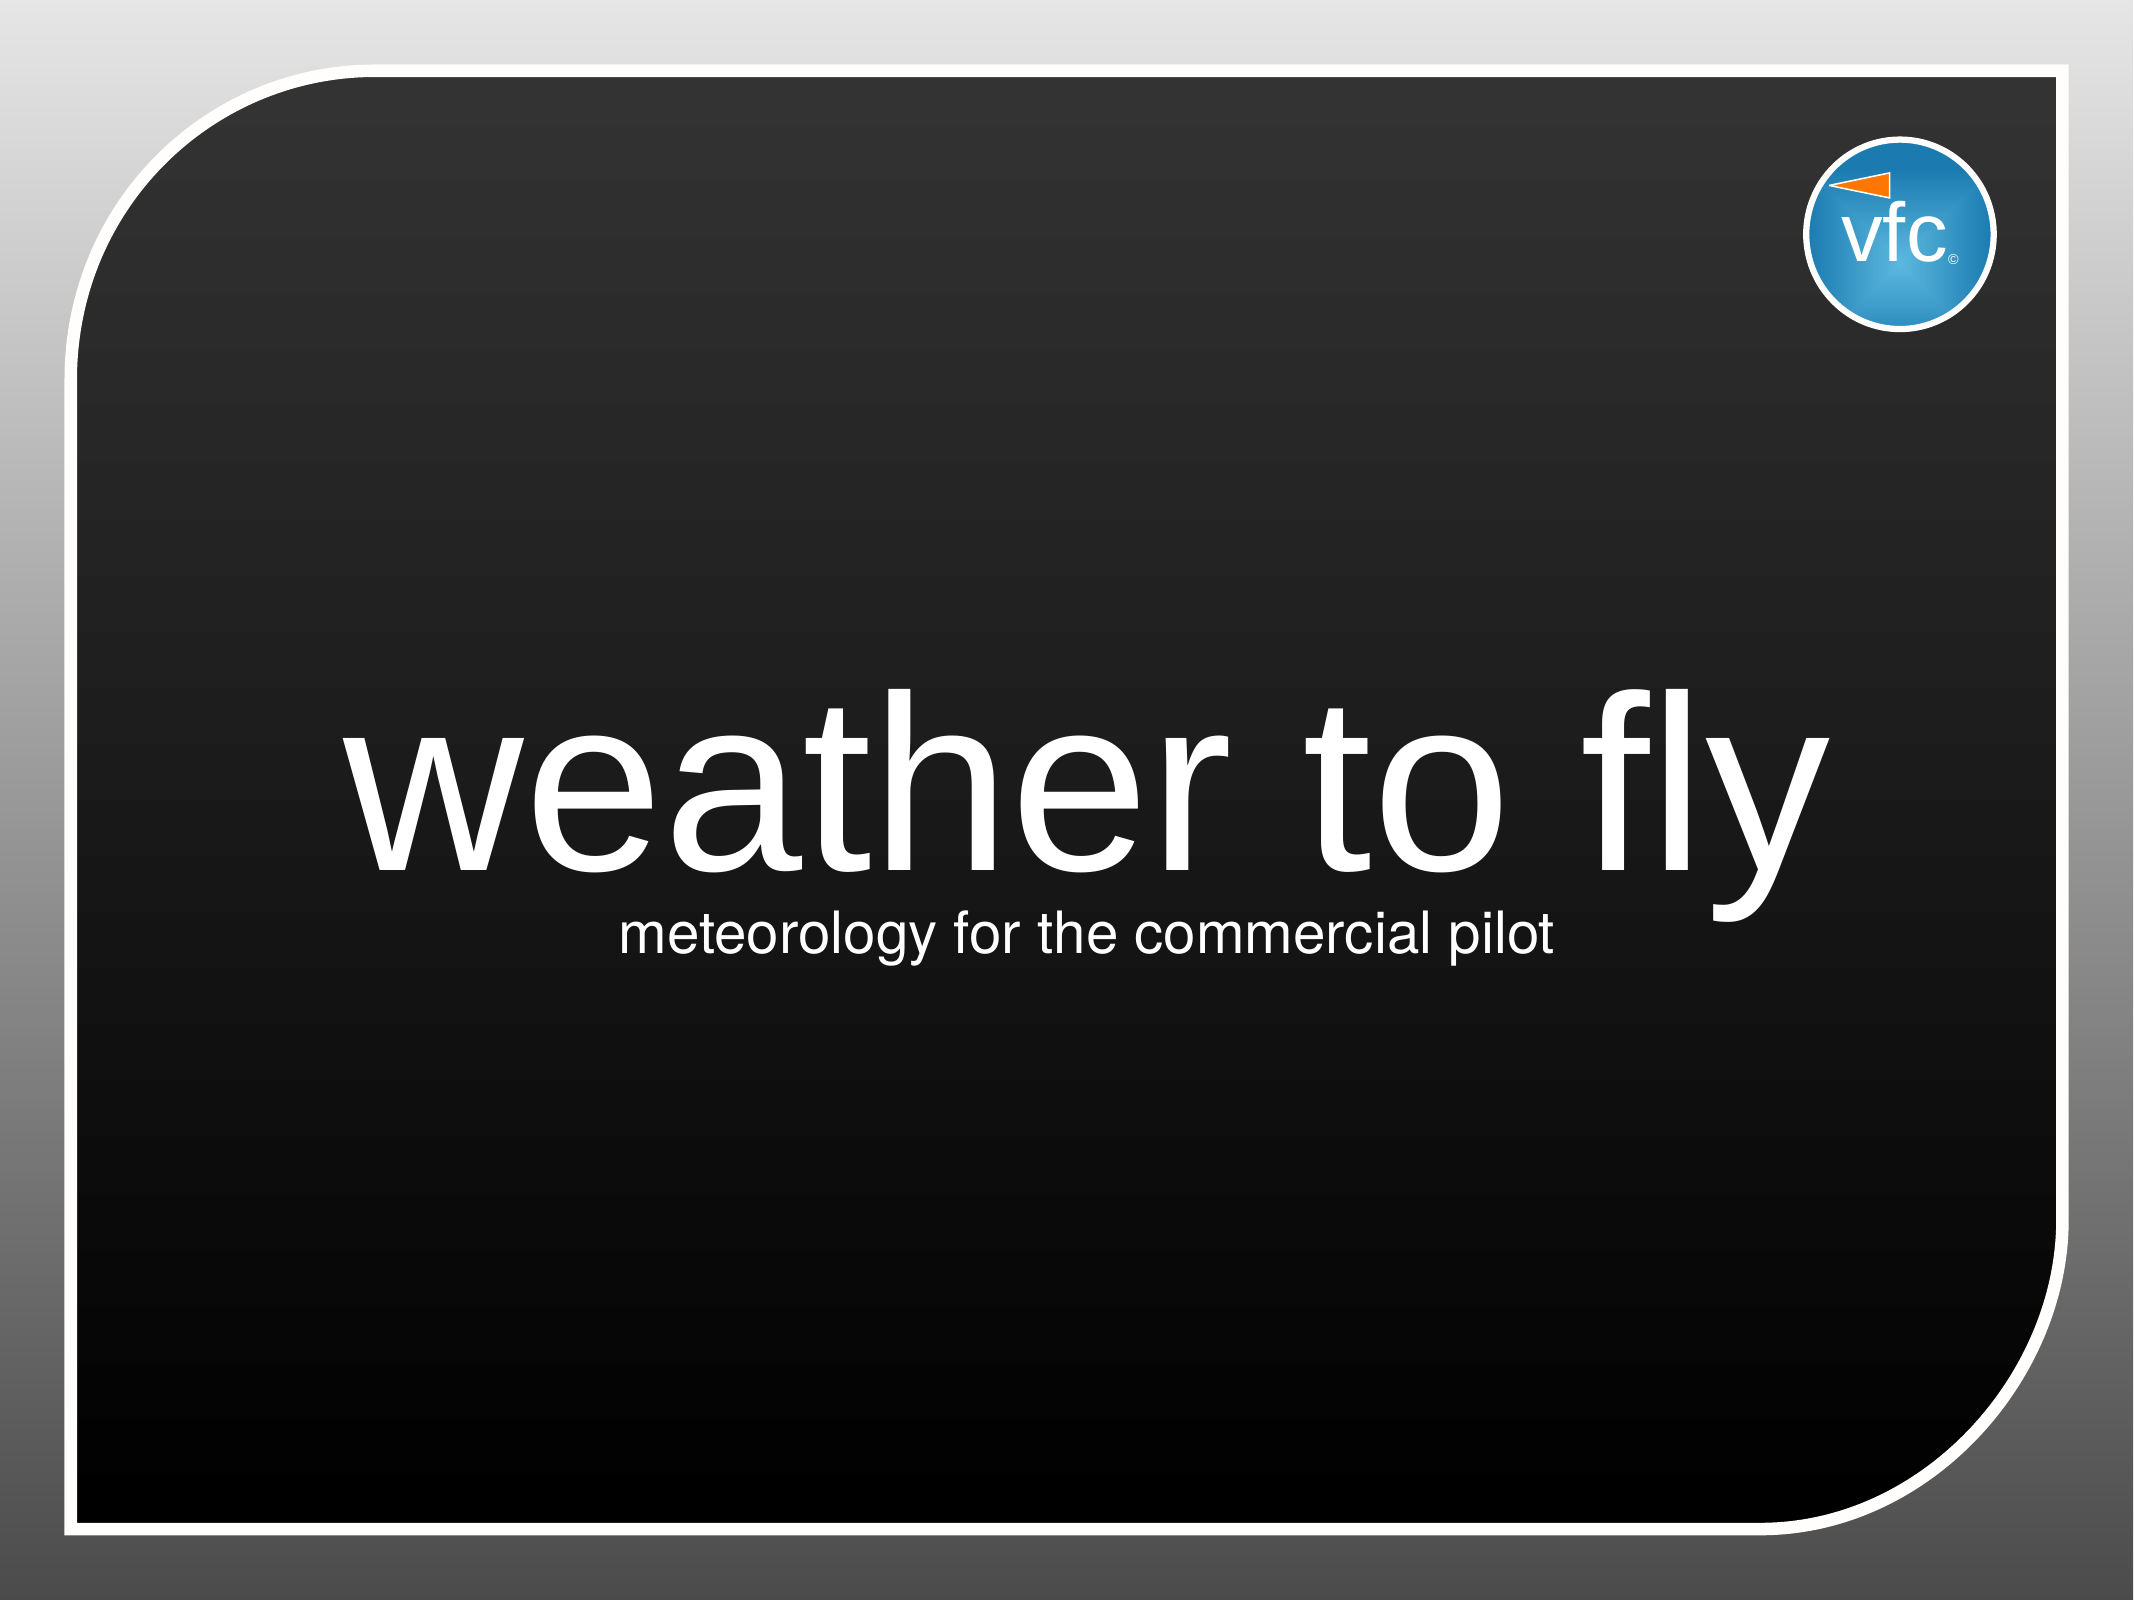

vfc©

weather to fly
meteorology for the commercial pilot